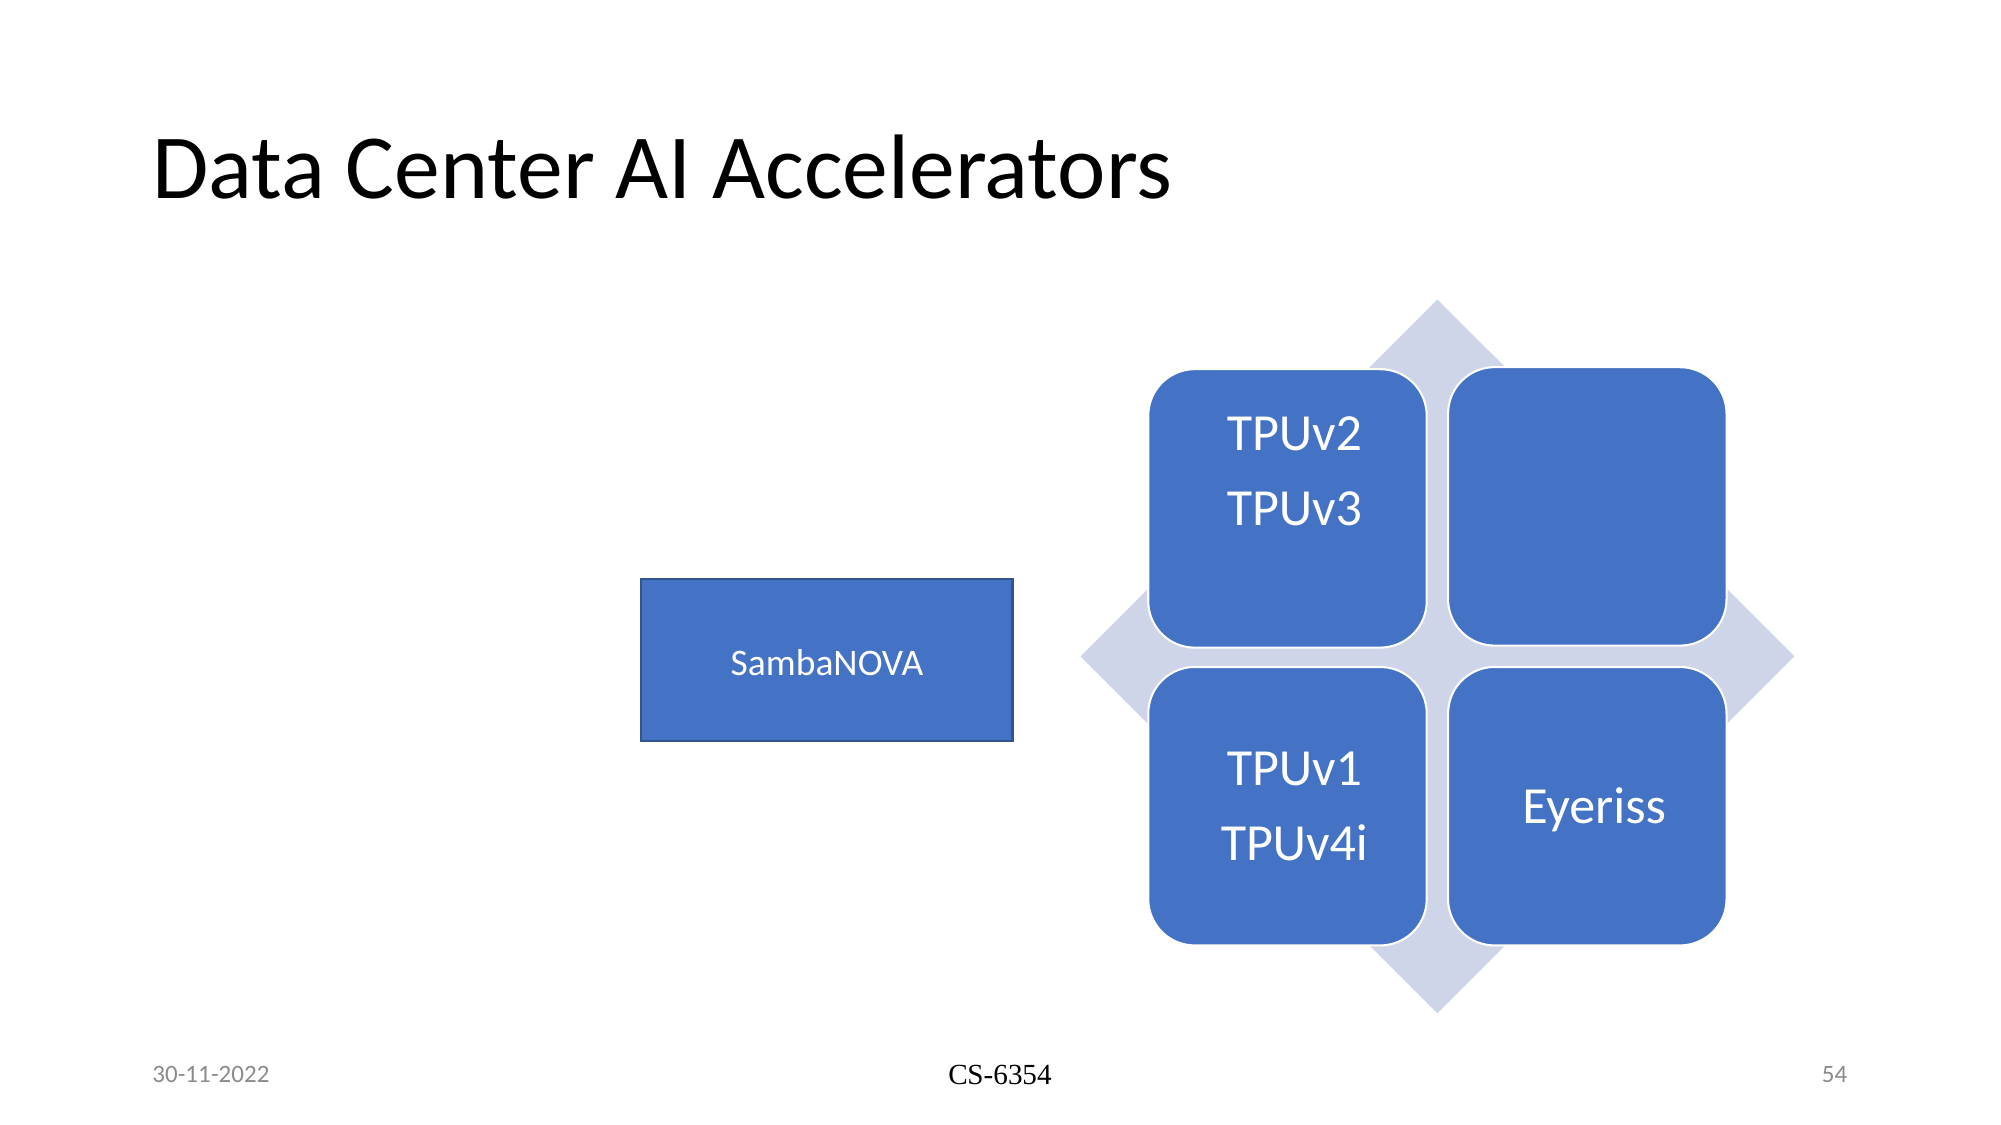

# Data Center AI Accelerators

TPUv2
TPUv3

TPUv1
TPUv4i
Eyeriss
SambaNOVA
30-11-2022
CS-6354
54